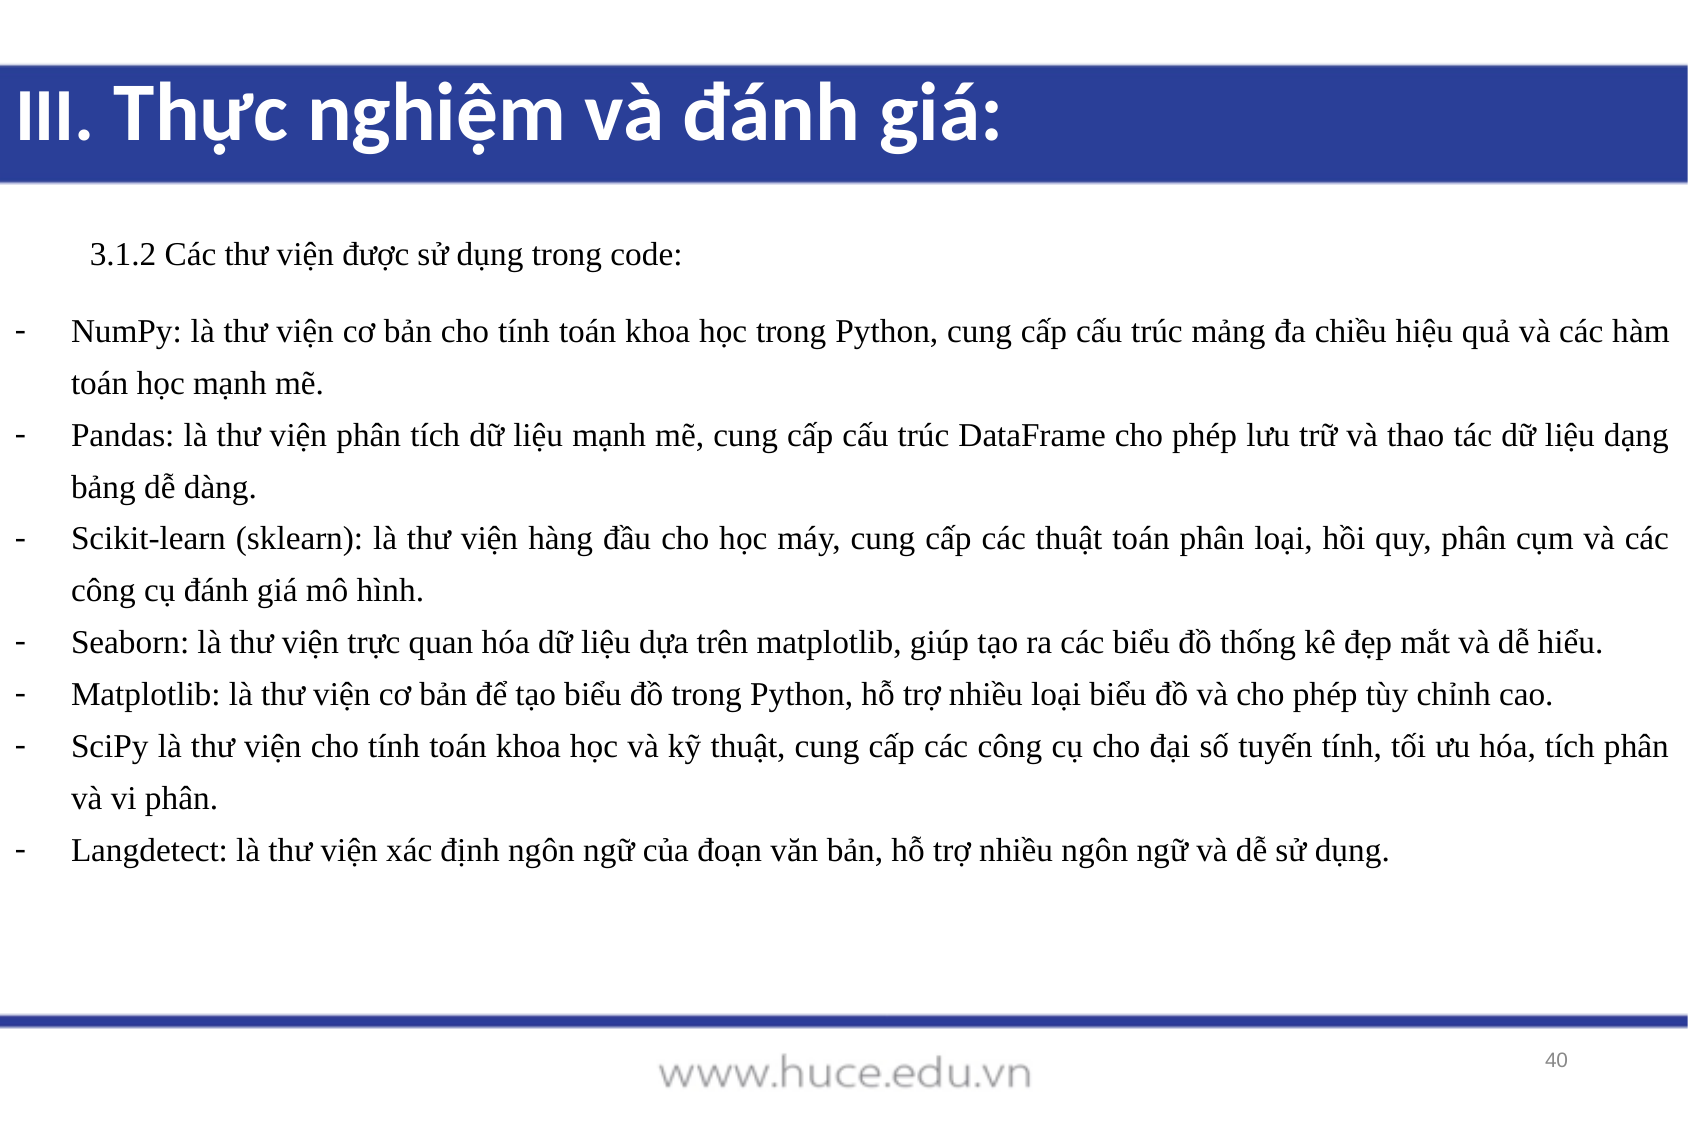

III. Thực nghiệm và đánh giá:
3.1.2 Các thư viện được sử dụng trong code:
NumPy: là thư viện cơ bản cho tính toán khoa học trong Python, cung cấp cấu trúc mảng đa chiều hiệu quả và các hàm toán học mạnh mẽ.
Pandas: là thư viện phân tích dữ liệu mạnh mẽ, cung cấp cấu trúc DataFrame cho phép lưu trữ và thao tác dữ liệu dạng bảng dễ dàng.
Scikit-learn (sklearn): là thư viện hàng đầu cho học máy, cung cấp các thuật toán phân loại, hồi quy, phân cụm và các công cụ đánh giá mô hình.
Seaborn: là thư viện trực quan hóa dữ liệu dựa trên matplotlib, giúp tạo ra các biểu đồ thống kê đẹp mắt và dễ hiểu.
Matplotlib: là thư viện cơ bản để tạo biểu đồ trong Python, hỗ trợ nhiều loại biểu đồ và cho phép tùy chỉnh cao.
SciPy là thư viện cho tính toán khoa học và kỹ thuật, cung cấp các công cụ cho đại số tuyến tính, tối ưu hóa, tích phân và vi phân.
Langdetect: là thư viện xác định ngôn ngữ của đoạn văn bản, hỗ trợ nhiều ngôn ngữ và dễ sử dụng.
40